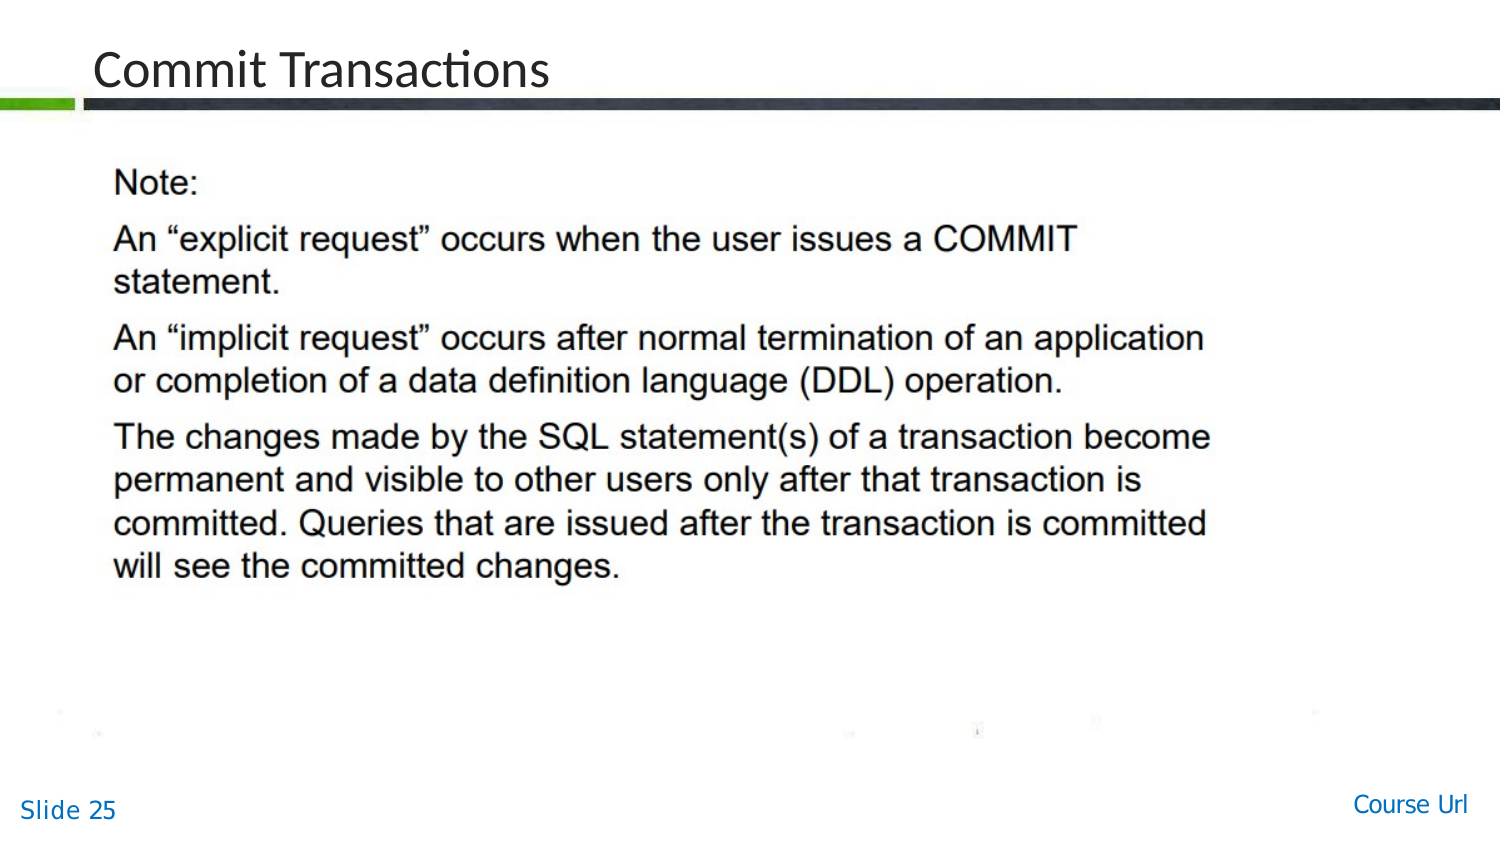

# Commit Transactions

Course Url
Slide 25